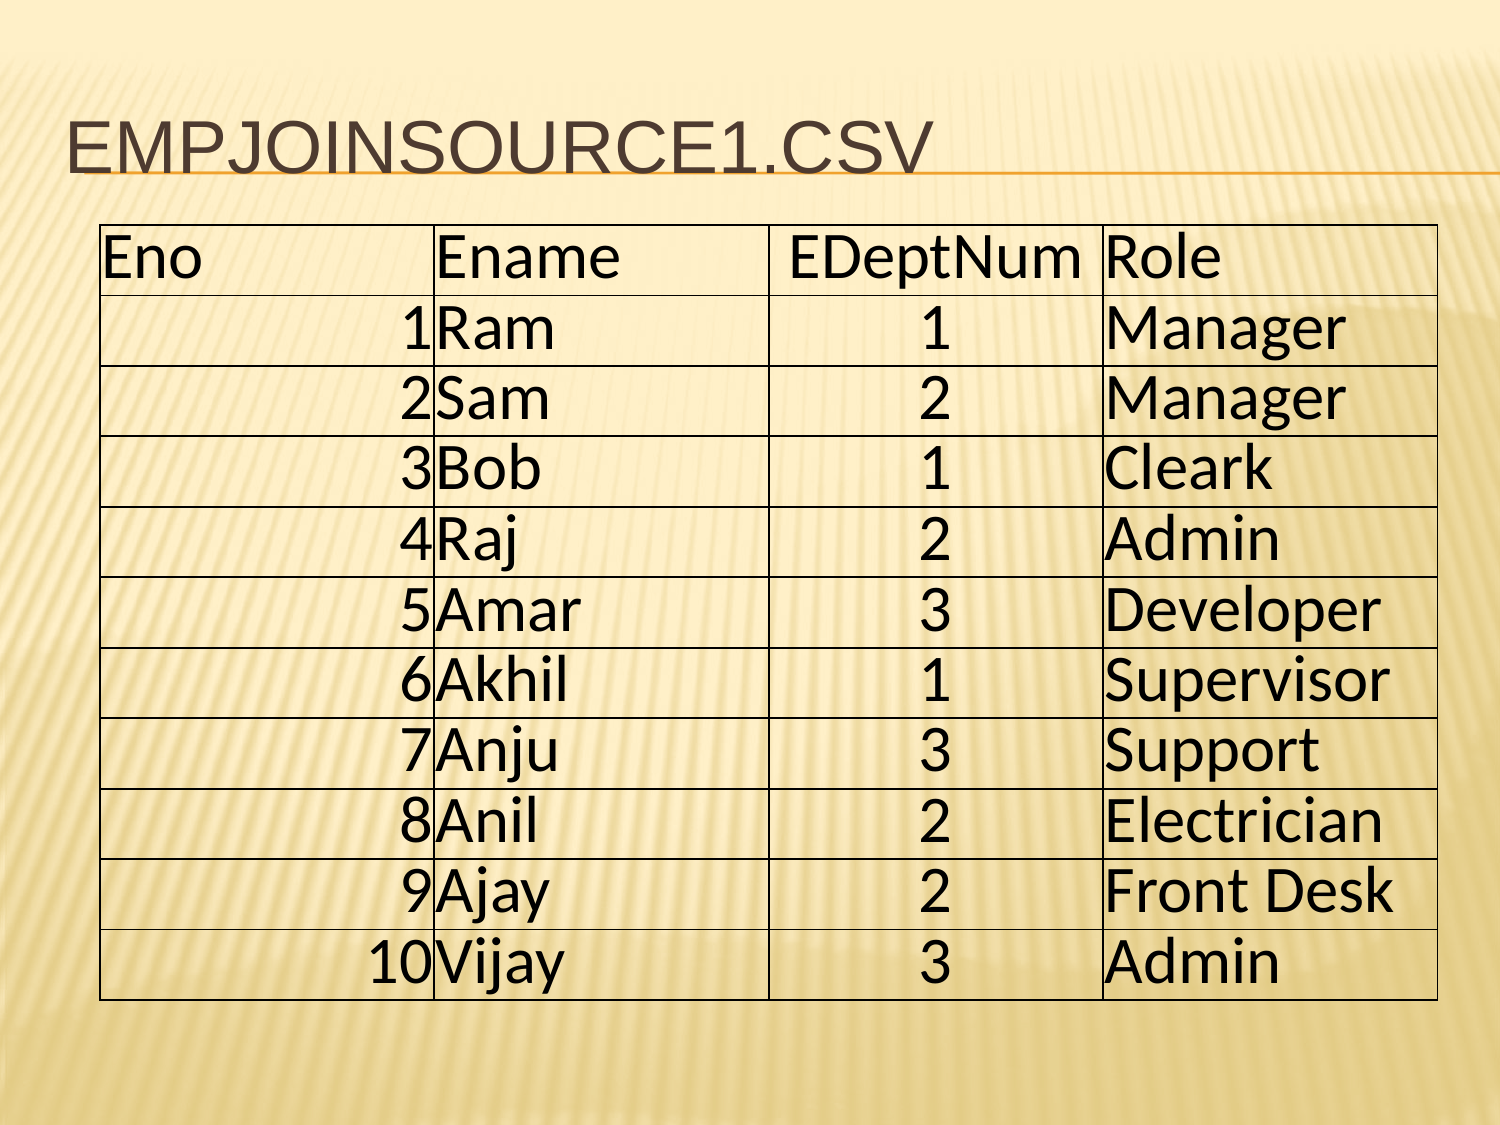

# EmpJoinSource1.csv
| Eno | Ename | EDeptNum | Role |
| --- | --- | --- | --- |
| 1 | Ram | 1 | Manager |
| 2 | Sam | 2 | Manager |
| 3 | Bob | 1 | Cleark |
| 4 | Raj | 2 | Admin |
| 5 | Amar | 3 | Developer |
| 6 | Akhil | 1 | Supervisor |
| 7 | Anju | 3 | Support |
| 8 | Anil | 2 | Electrician |
| 9 | Ajay | 2 | Front Desk |
| 10 | Vijay | 3 | Admin |